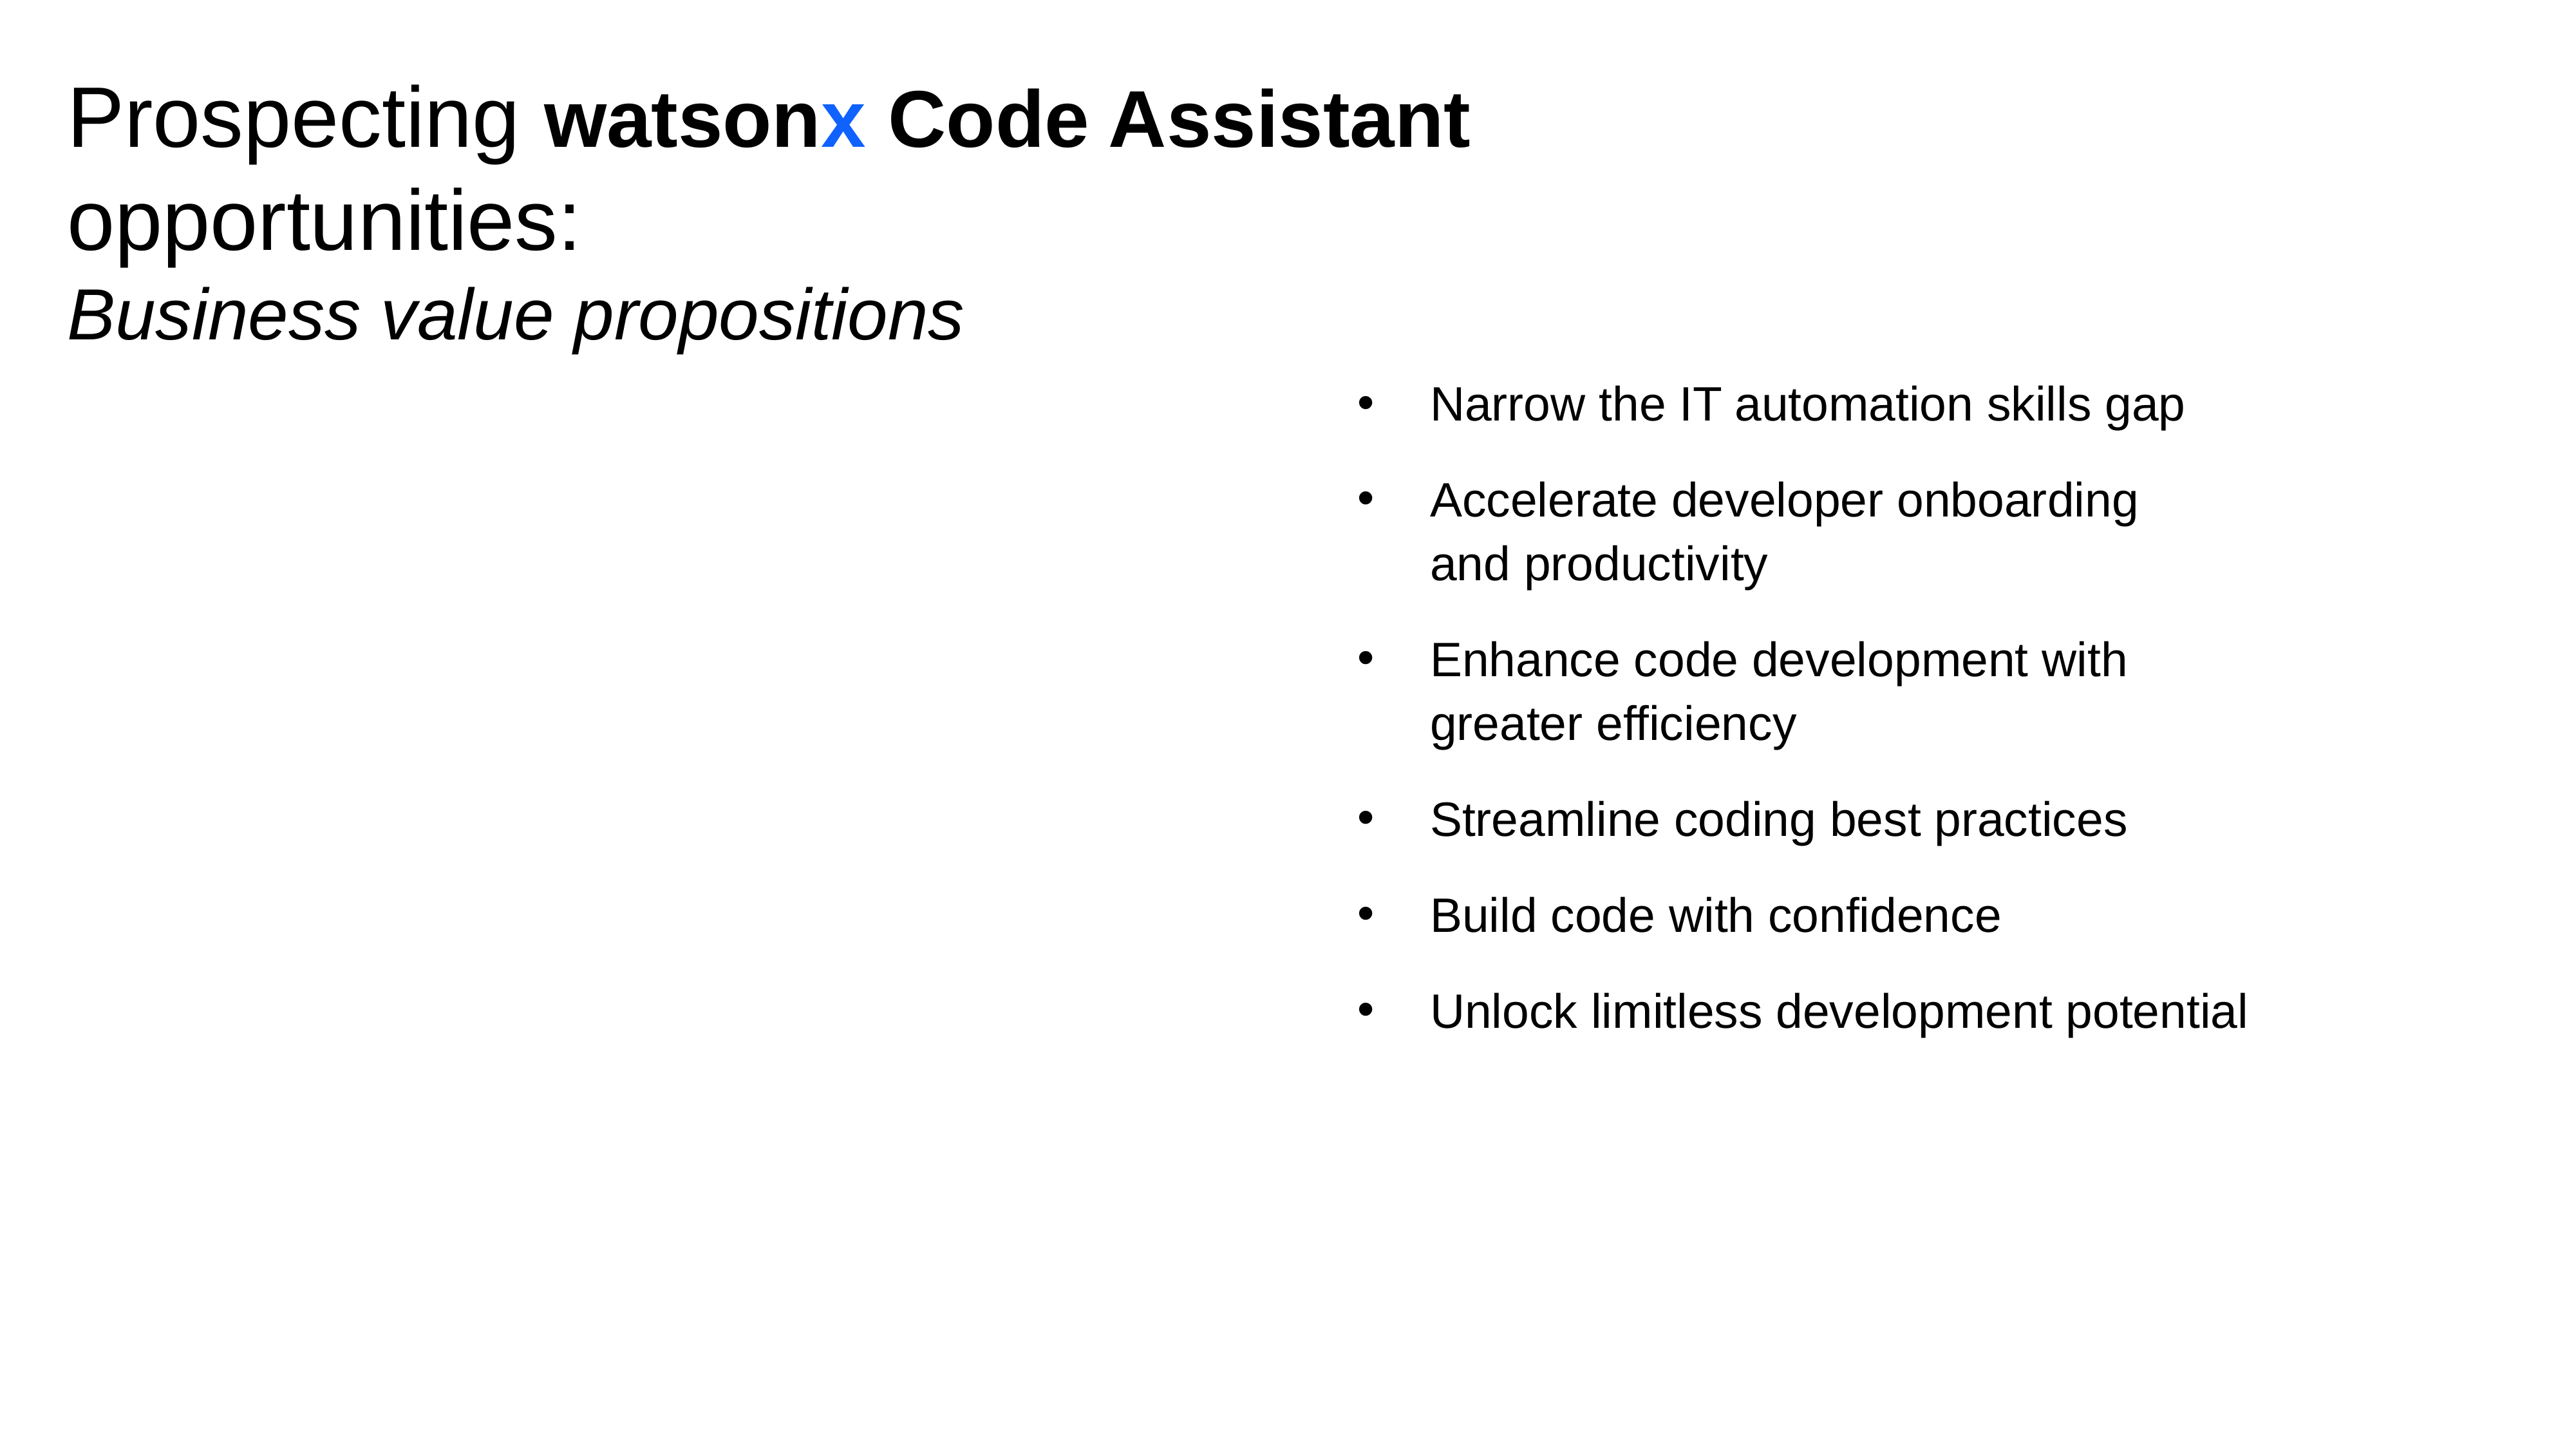

# Prospecting watsonx Code Assistant opportunities: Business value propositions
Narrow the IT automation skills gap
Accelerate developer onboarding
and productivity
Enhance code development with
greater efficiency
Streamline coding best practices
Build code with confidence
Unlock limitless development potential